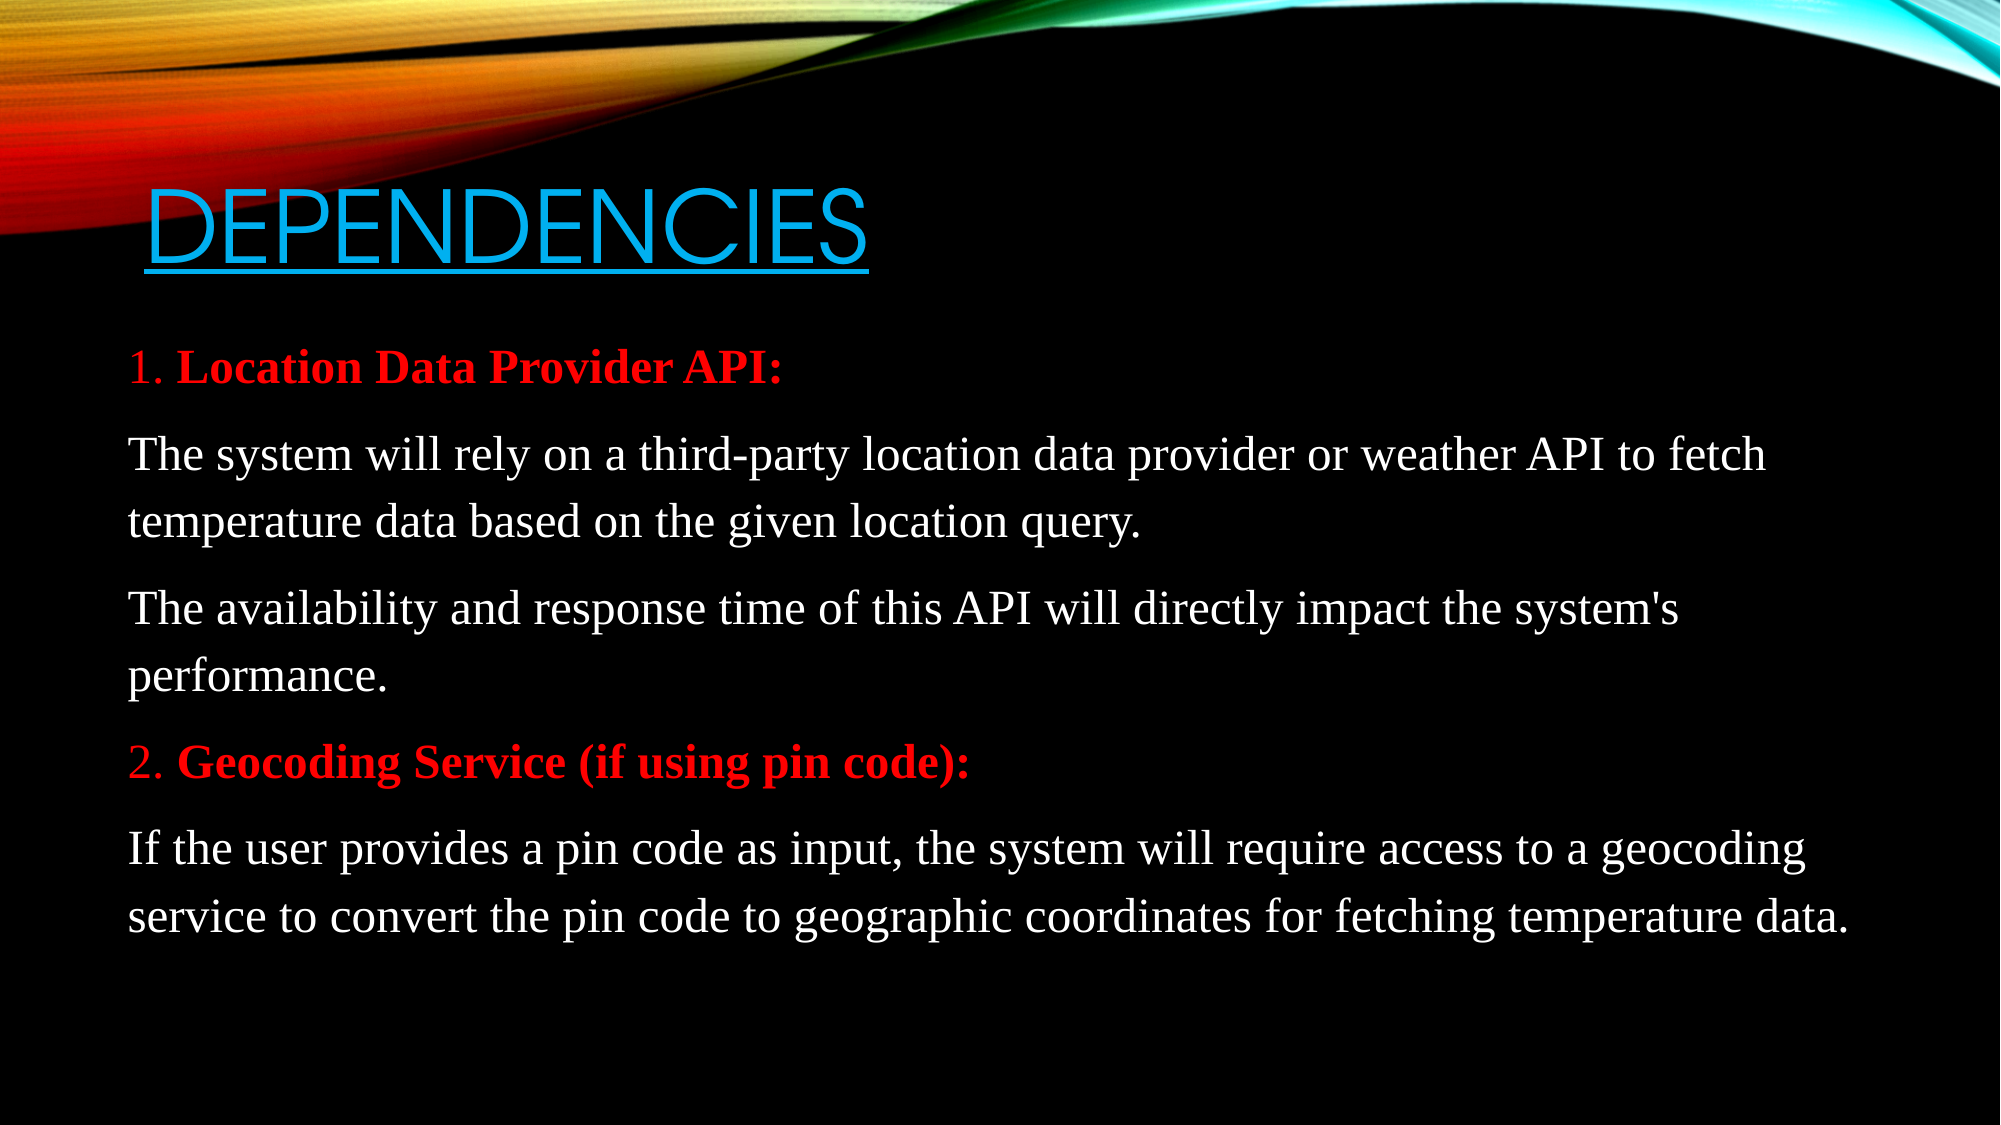

# Dependencies
1. Location Data Provider API:
The system will rely on a third-party location data provider or weather API to fetch temperature data based on the given location query.
The availability and response time of this API will directly impact the system's performance.
2. Geocoding Service (if using pin code):
If the user provides a pin code as input, the system will require access to a geocoding service to convert the pin code to geographic coordinates for fetching temperature data.